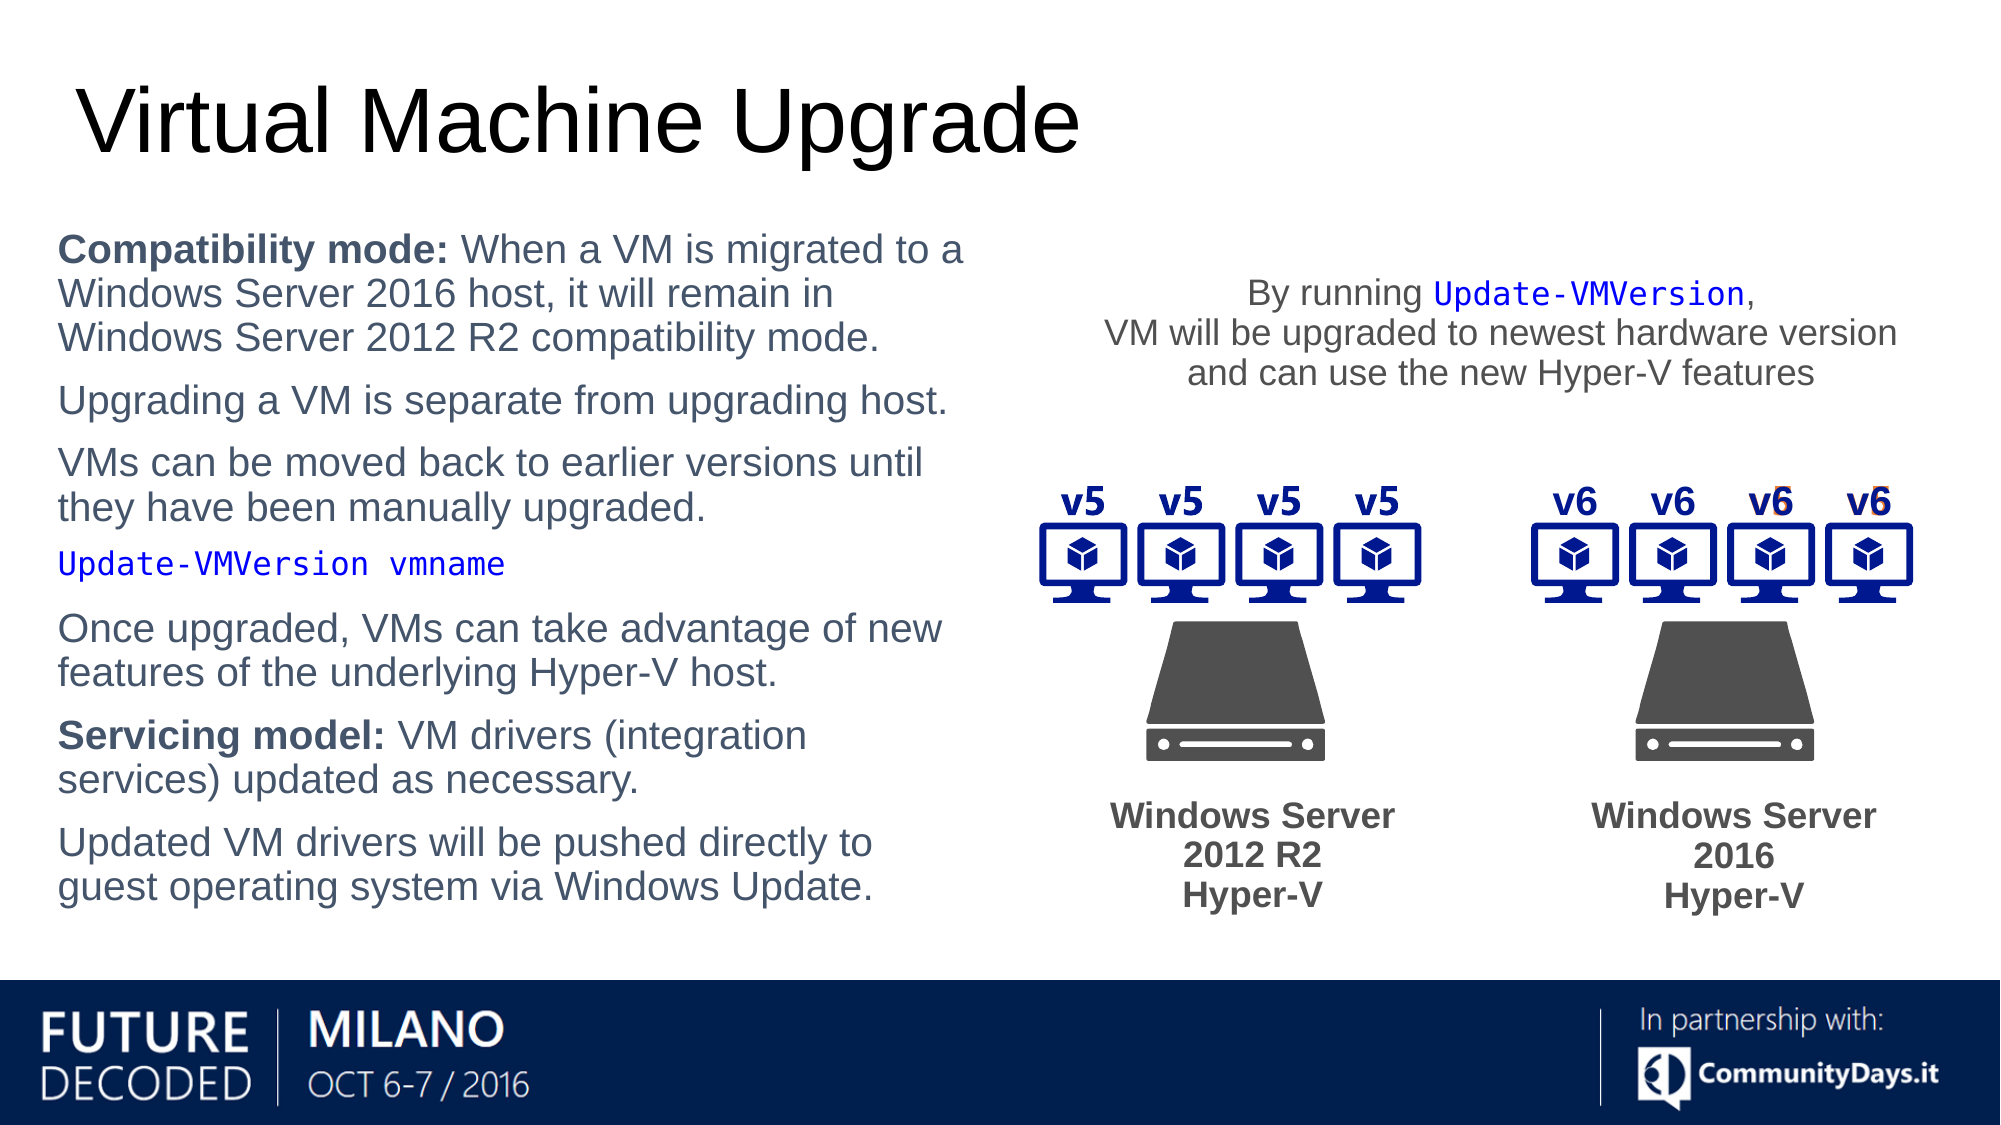

# Virtual Machine Upgrade
Compatibility mode: When a VM is migrated to a Windows Server 2016 host, it will remain in Windows Server 2012 R2 compatibility mode.
Upgrading a VM is separate from upgrading host.
VMs can be moved back to earlier versions until they have been manually upgraded.
Update-VMVersion vmname
Once upgraded, VMs can take advantage of new features of the underlying Hyper-V host.
Servicing model: VM drivers (integration services) updated as necessary.
Updated VM drivers will be pushed directly to guest operating system via Windows Update.

By running Update-VMVersion,
VM will be upgraded to newest hardware version
and can use the new Hyper-V features
Windows Server Technical Preview
supports previous version VMs
in compatibility mode
v6
v6
v6
v6

Windows Server
2012 R2
Hyper-V
Windows Server
2016
Hyper-V